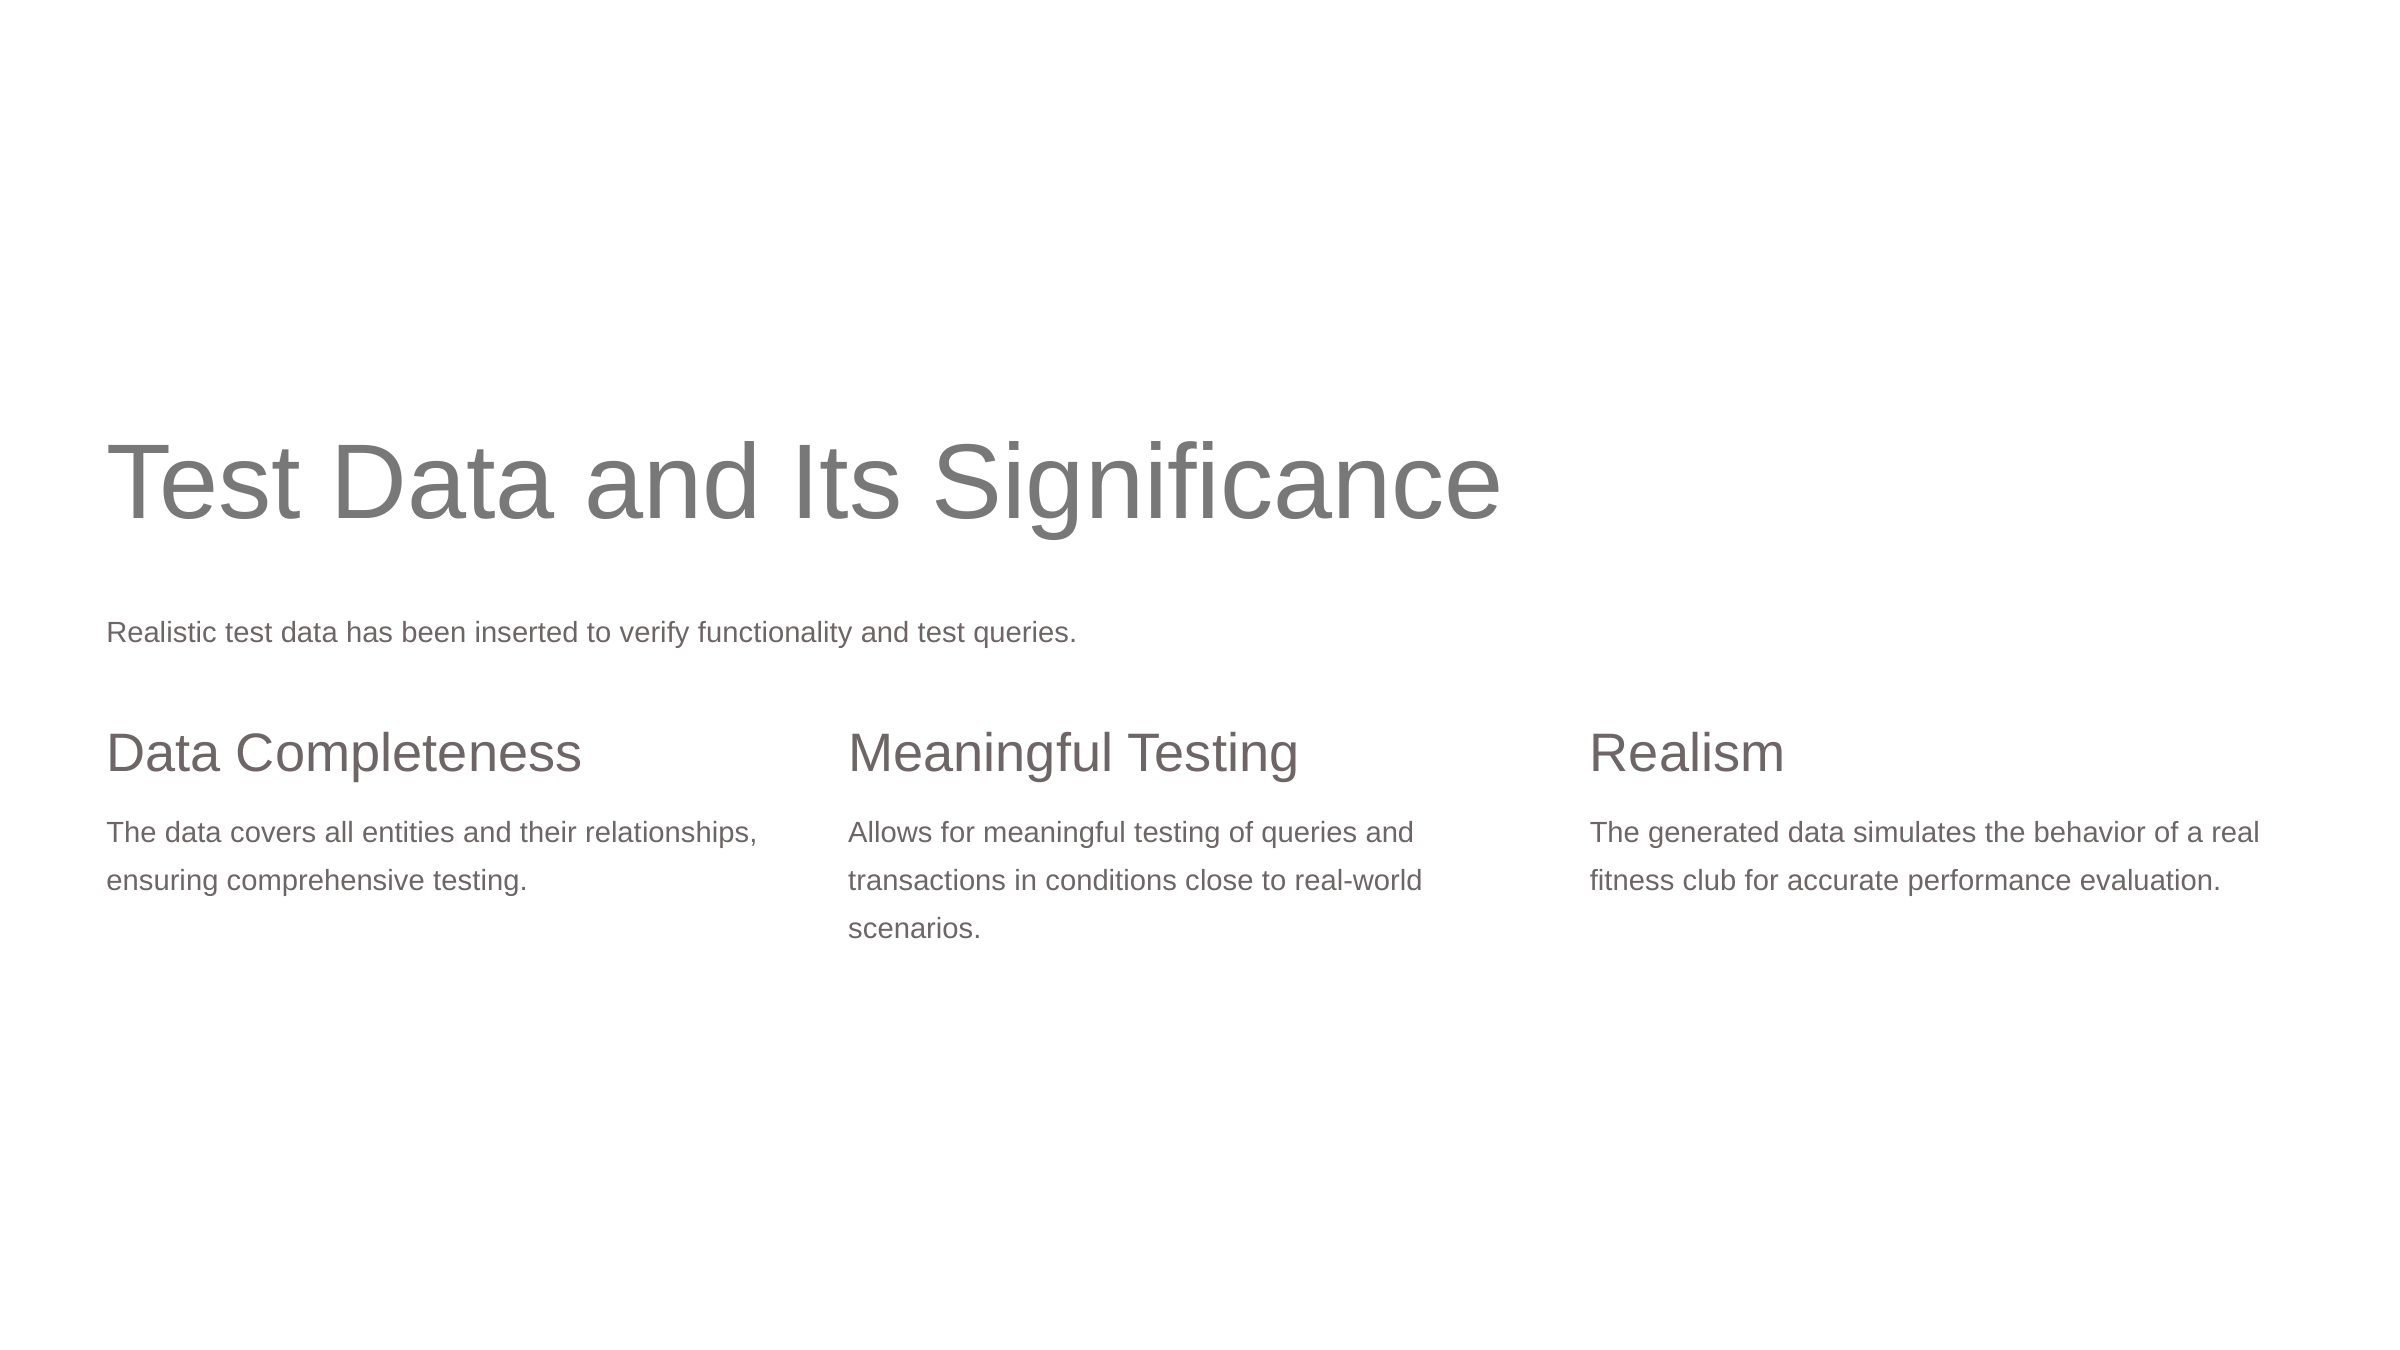

Test Data and Its Significance
Realistic test data has been inserted to verify functionality and test queries.
Data Completeness
Meaningful Testing
Realism
The data covers all entities and their relationships, ensuring comprehensive testing.
Allows for meaningful testing of queries and transactions in conditions close to real-world scenarios.
The generated data simulates the behavior of a real fitness club for accurate performance evaluation.